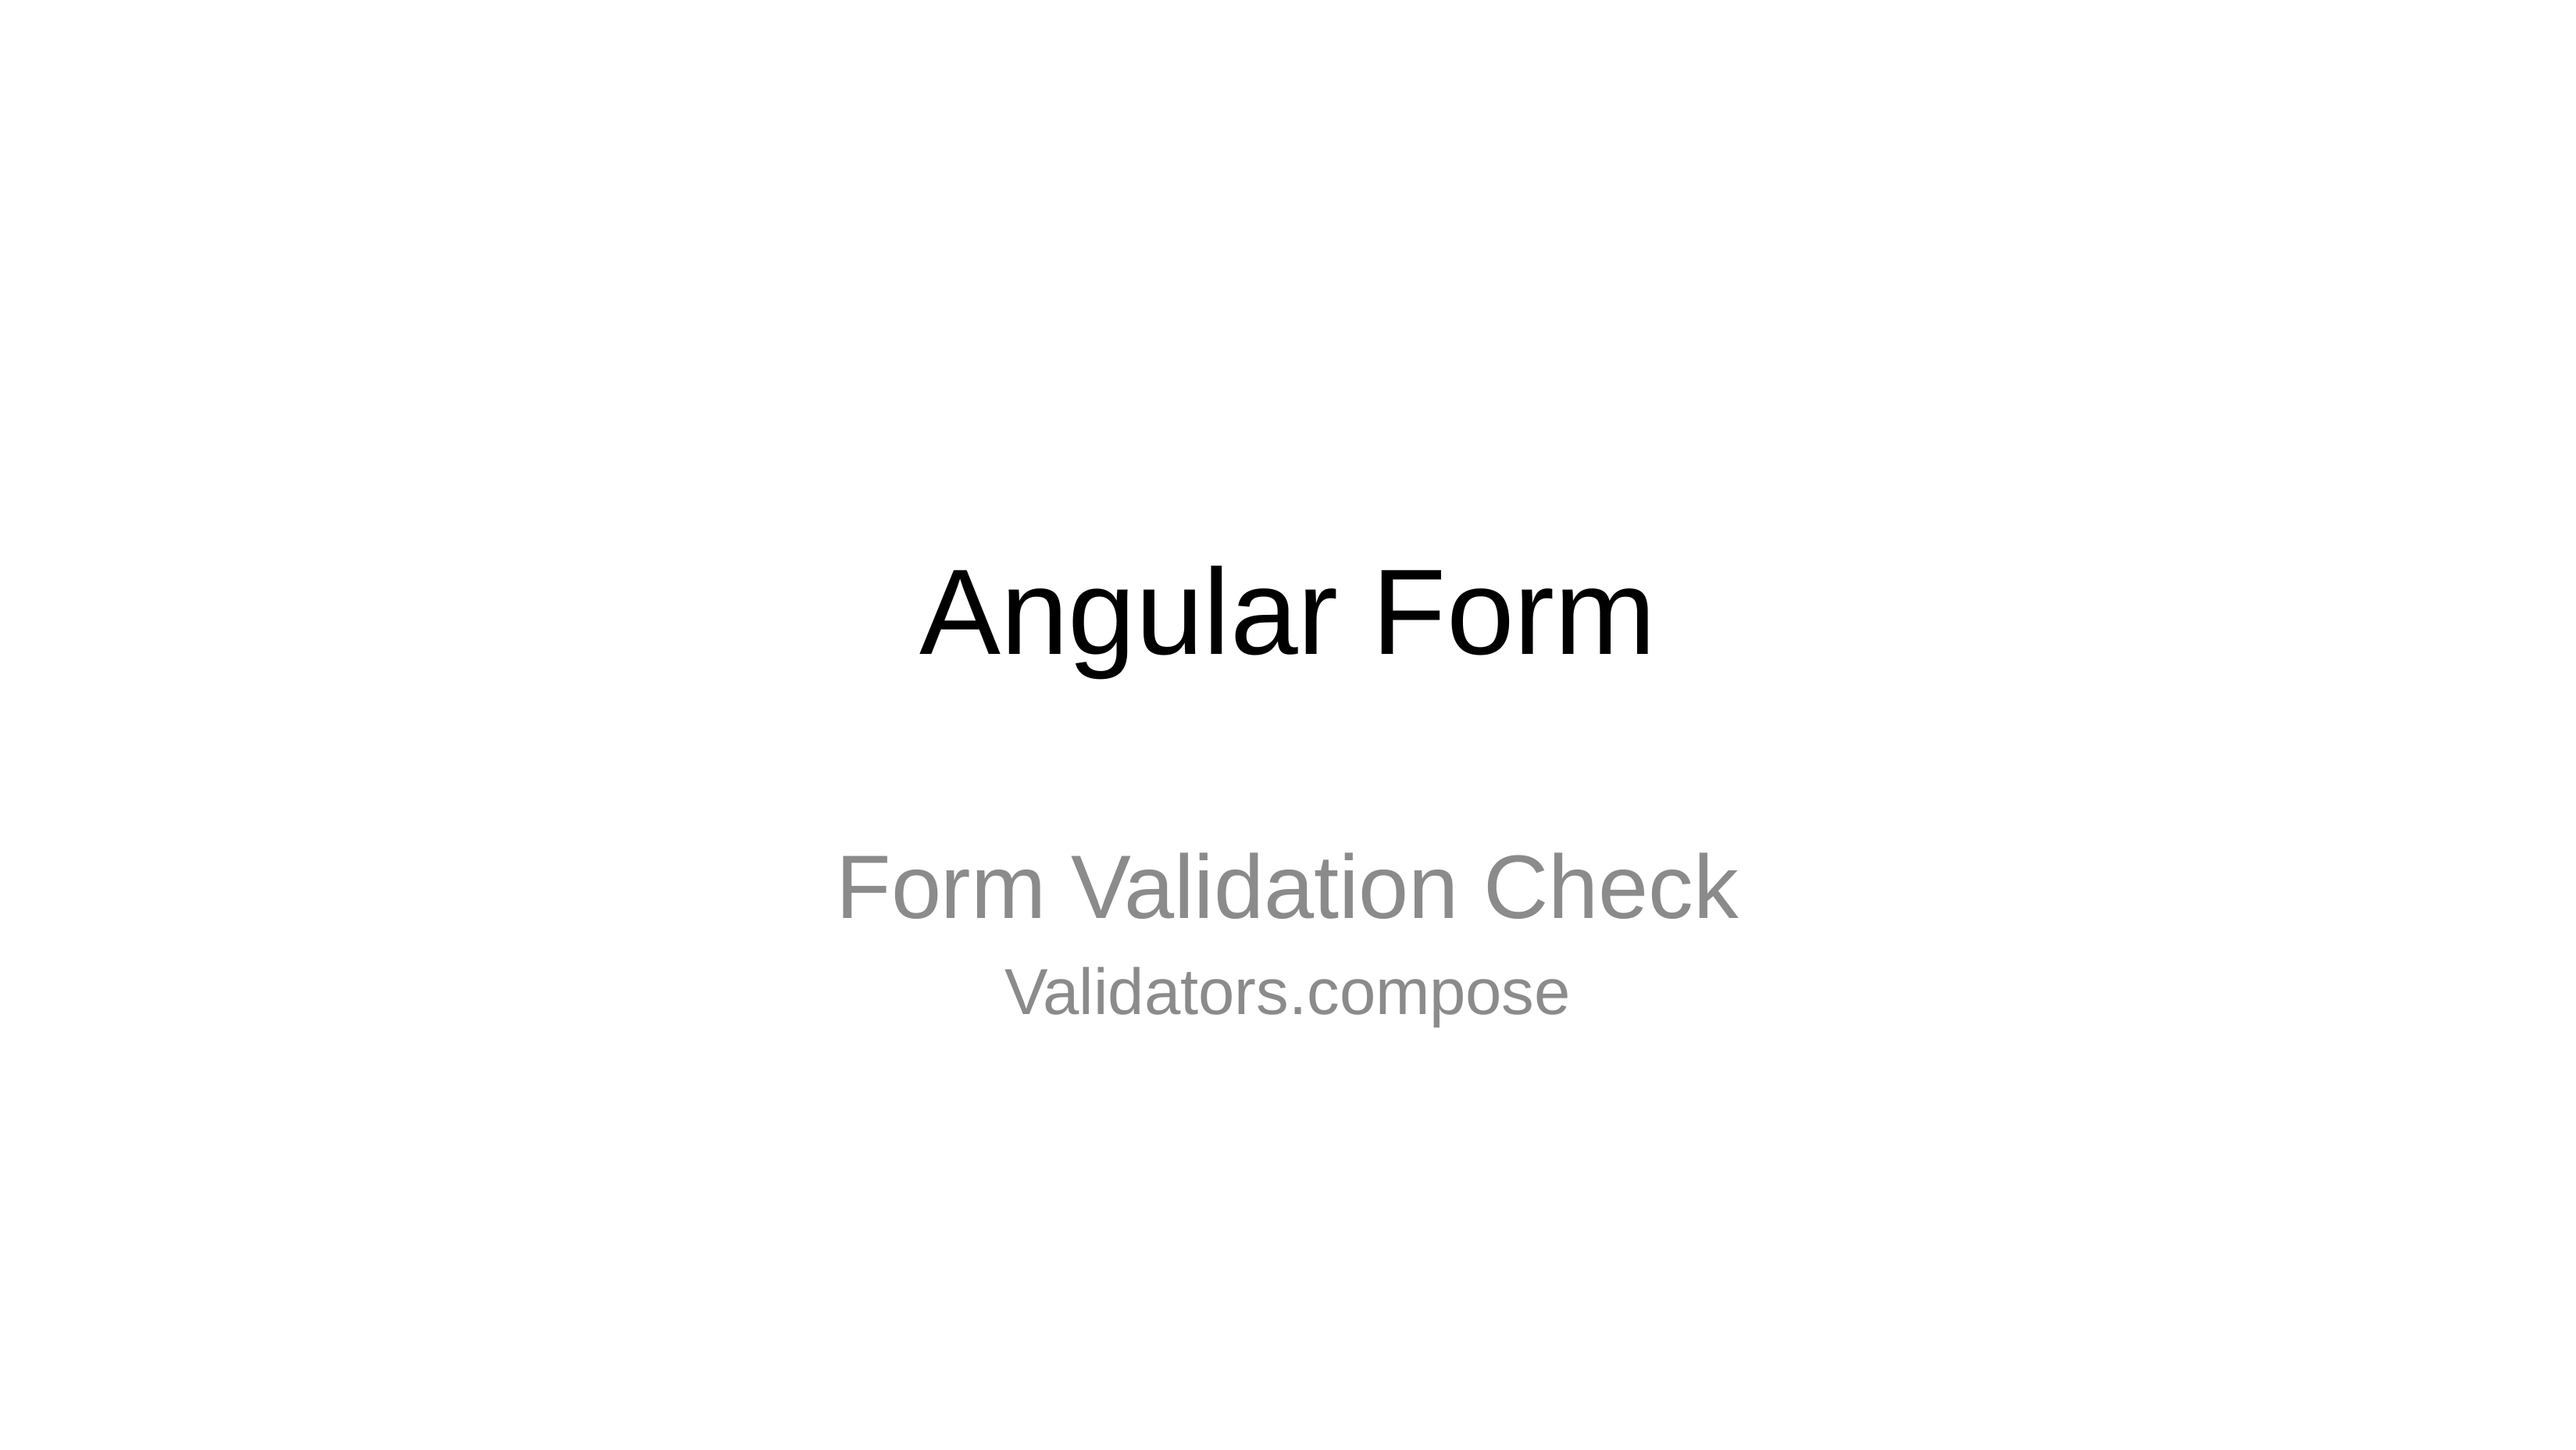

# Angular Form
Form Validation Check
Validators.compose